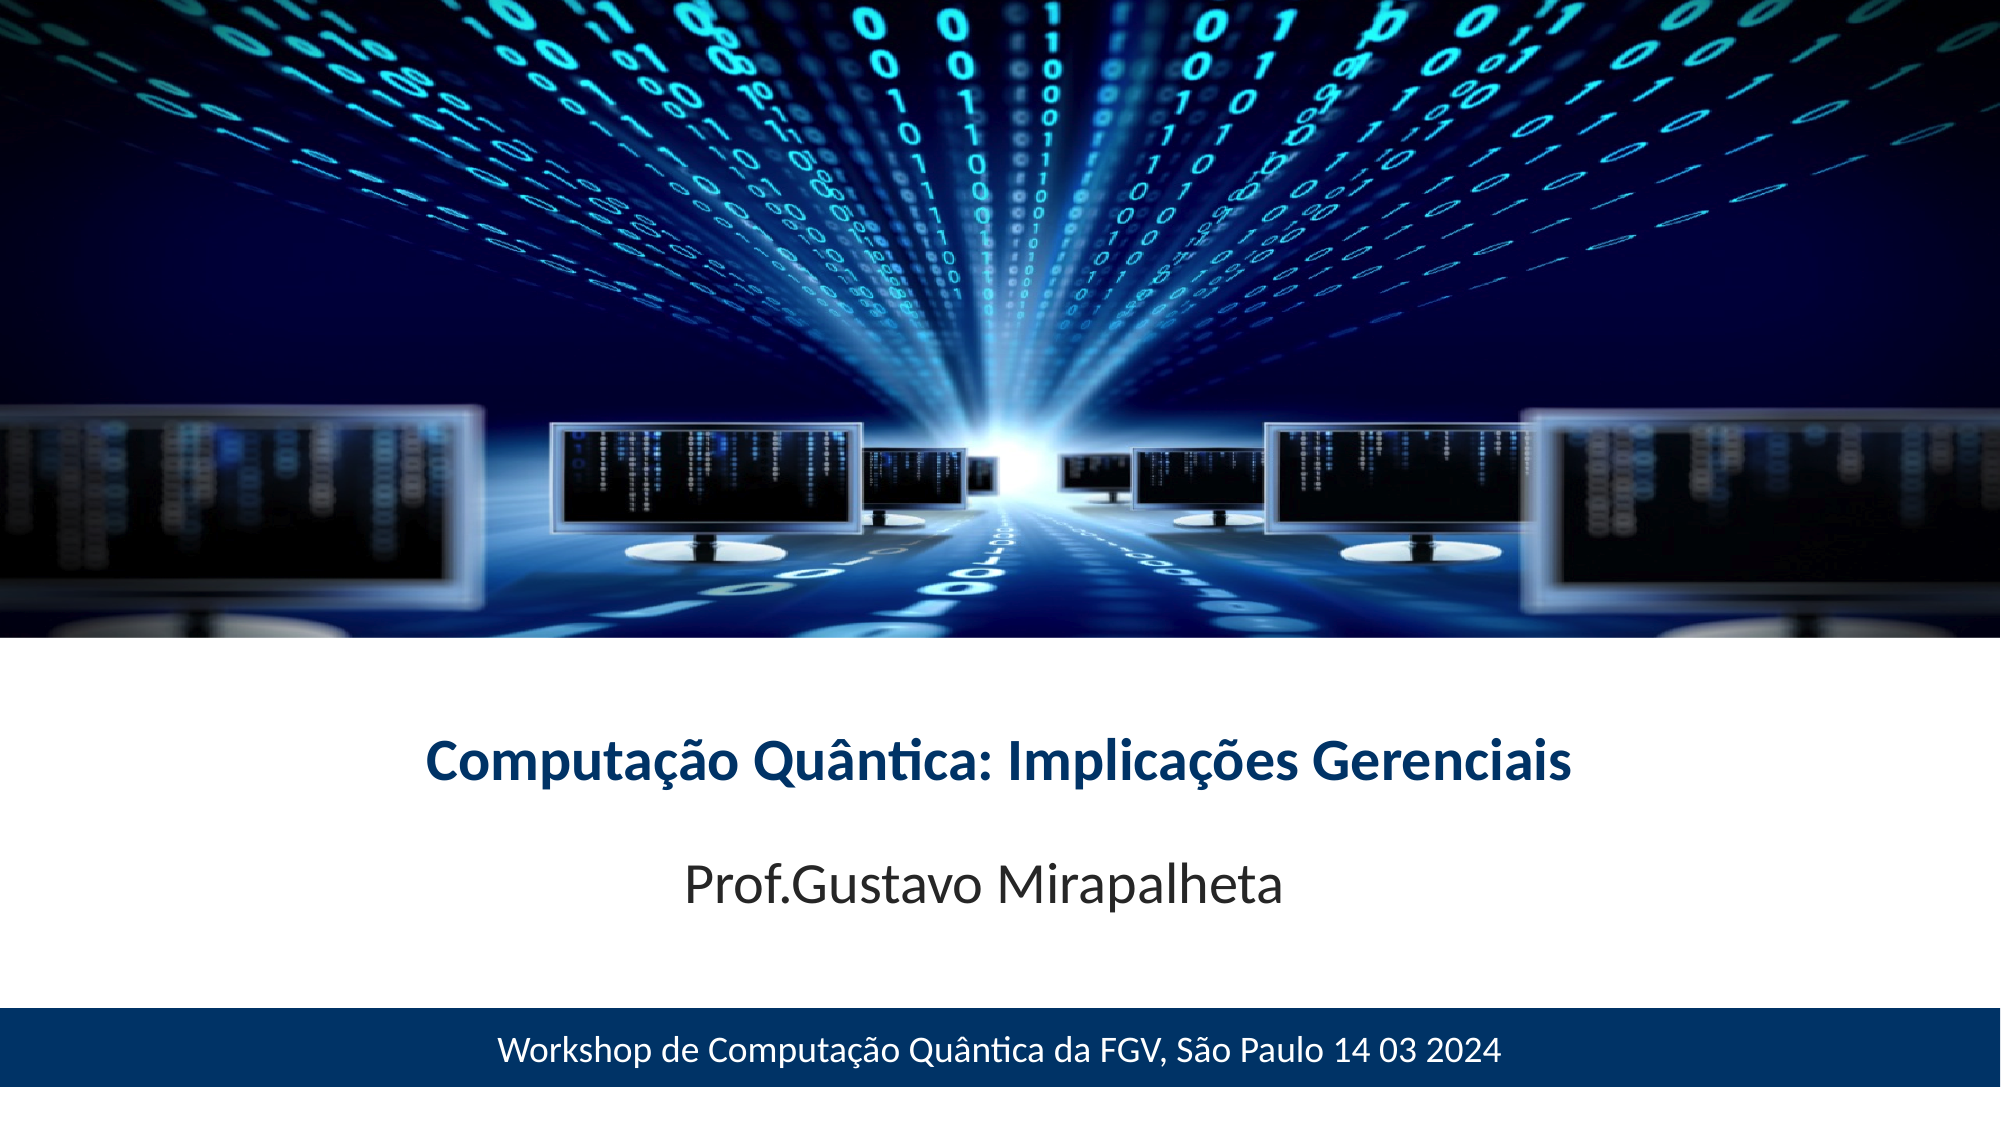

# Computação Quântica: Implicações Gerenciais
Prof.Gustavo Mirapalheta